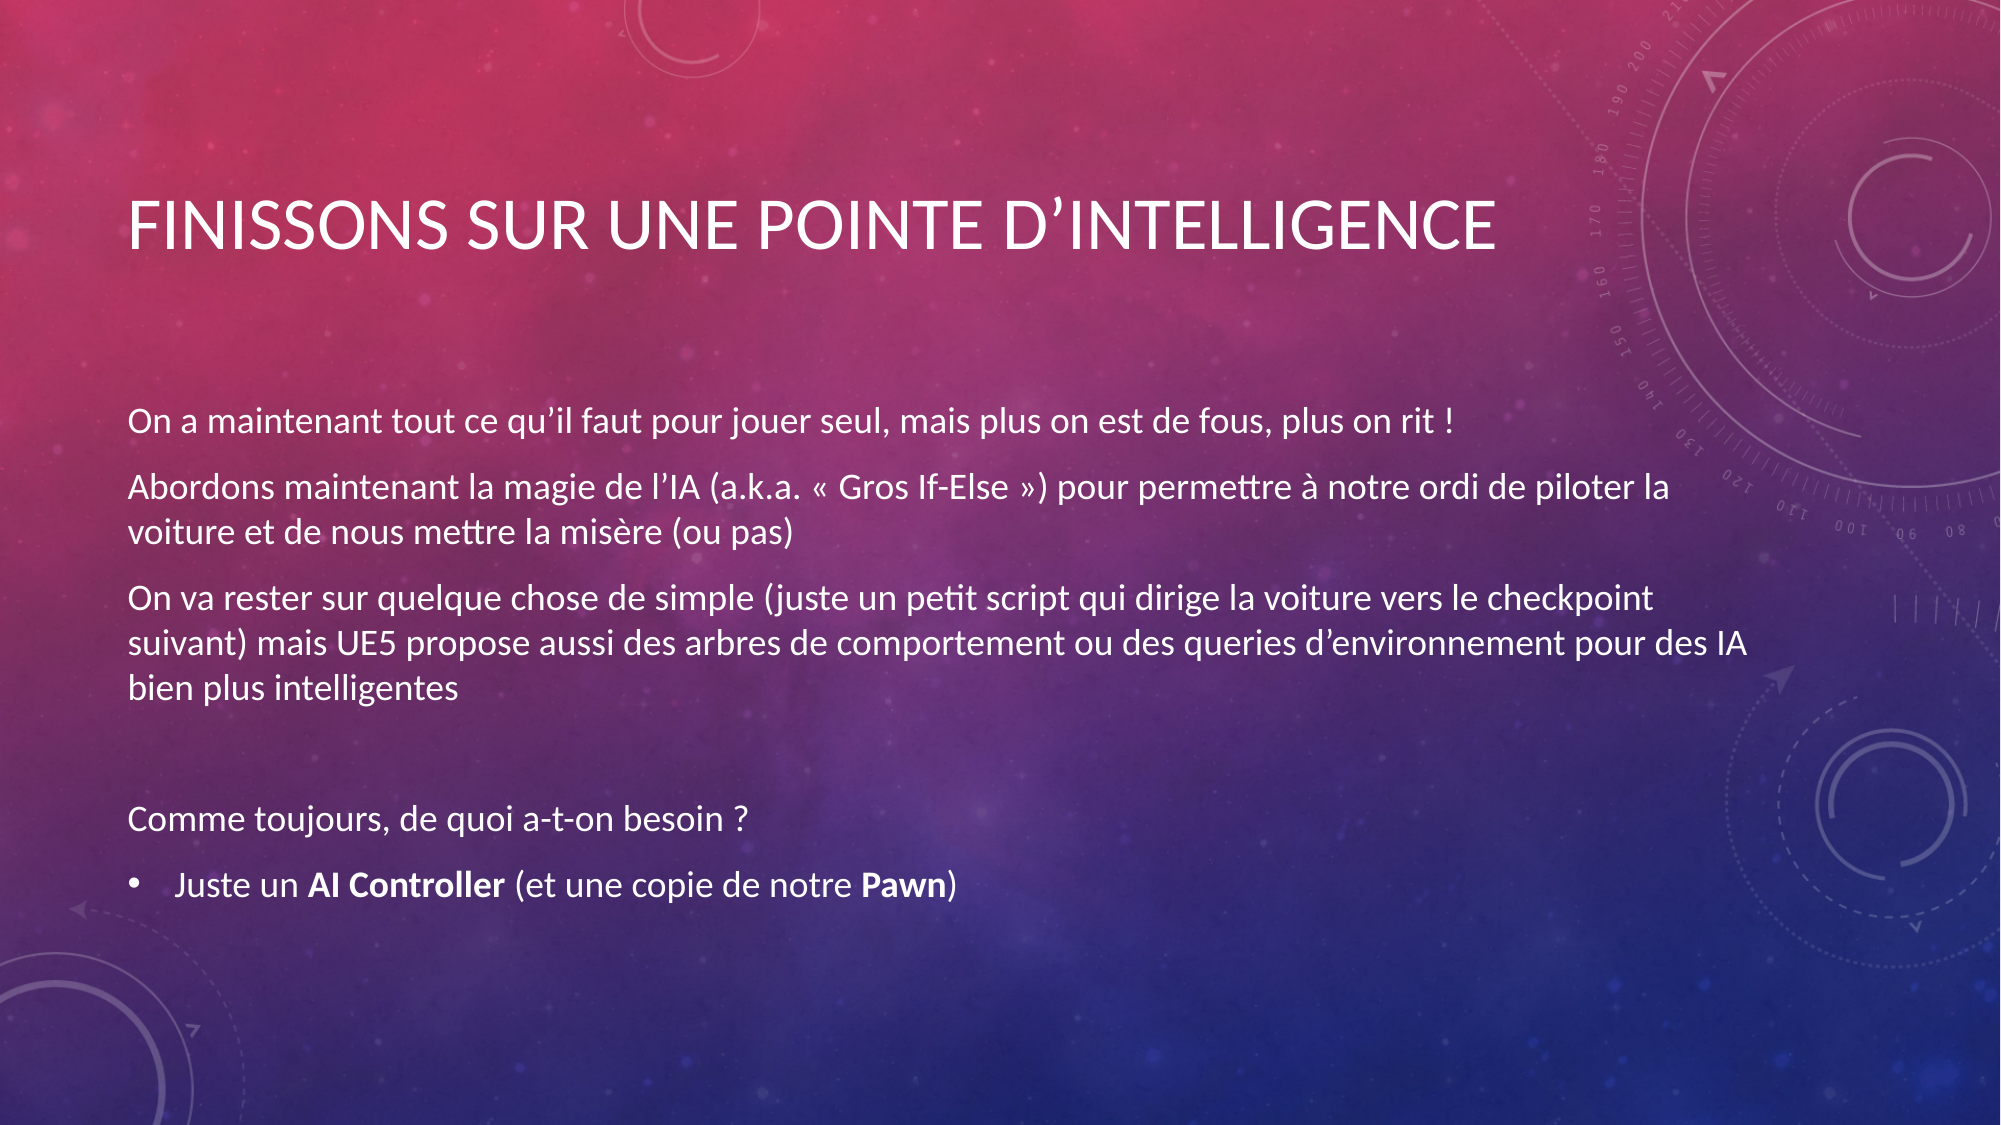

# Finissons sur une pointe d’intelligence
On a maintenant tout ce qu’il faut pour jouer seul, mais plus on est de fous, plus on rit !
Abordons maintenant la magie de l’IA (a.k.a. « Gros If-Else ») pour permettre à notre ordi de piloter la voiture et de nous mettre la misère (ou pas)
On va rester sur quelque chose de simple (juste un petit script qui dirige la voiture vers le checkpoint suivant) mais UE5 propose aussi des arbres de comportement ou des queries d’environnement pour des IA bien plus intelligentes

Comme toujours, de quoi a-t-on besoin ?
Juste un AI Controller (et une copie de notre Pawn)